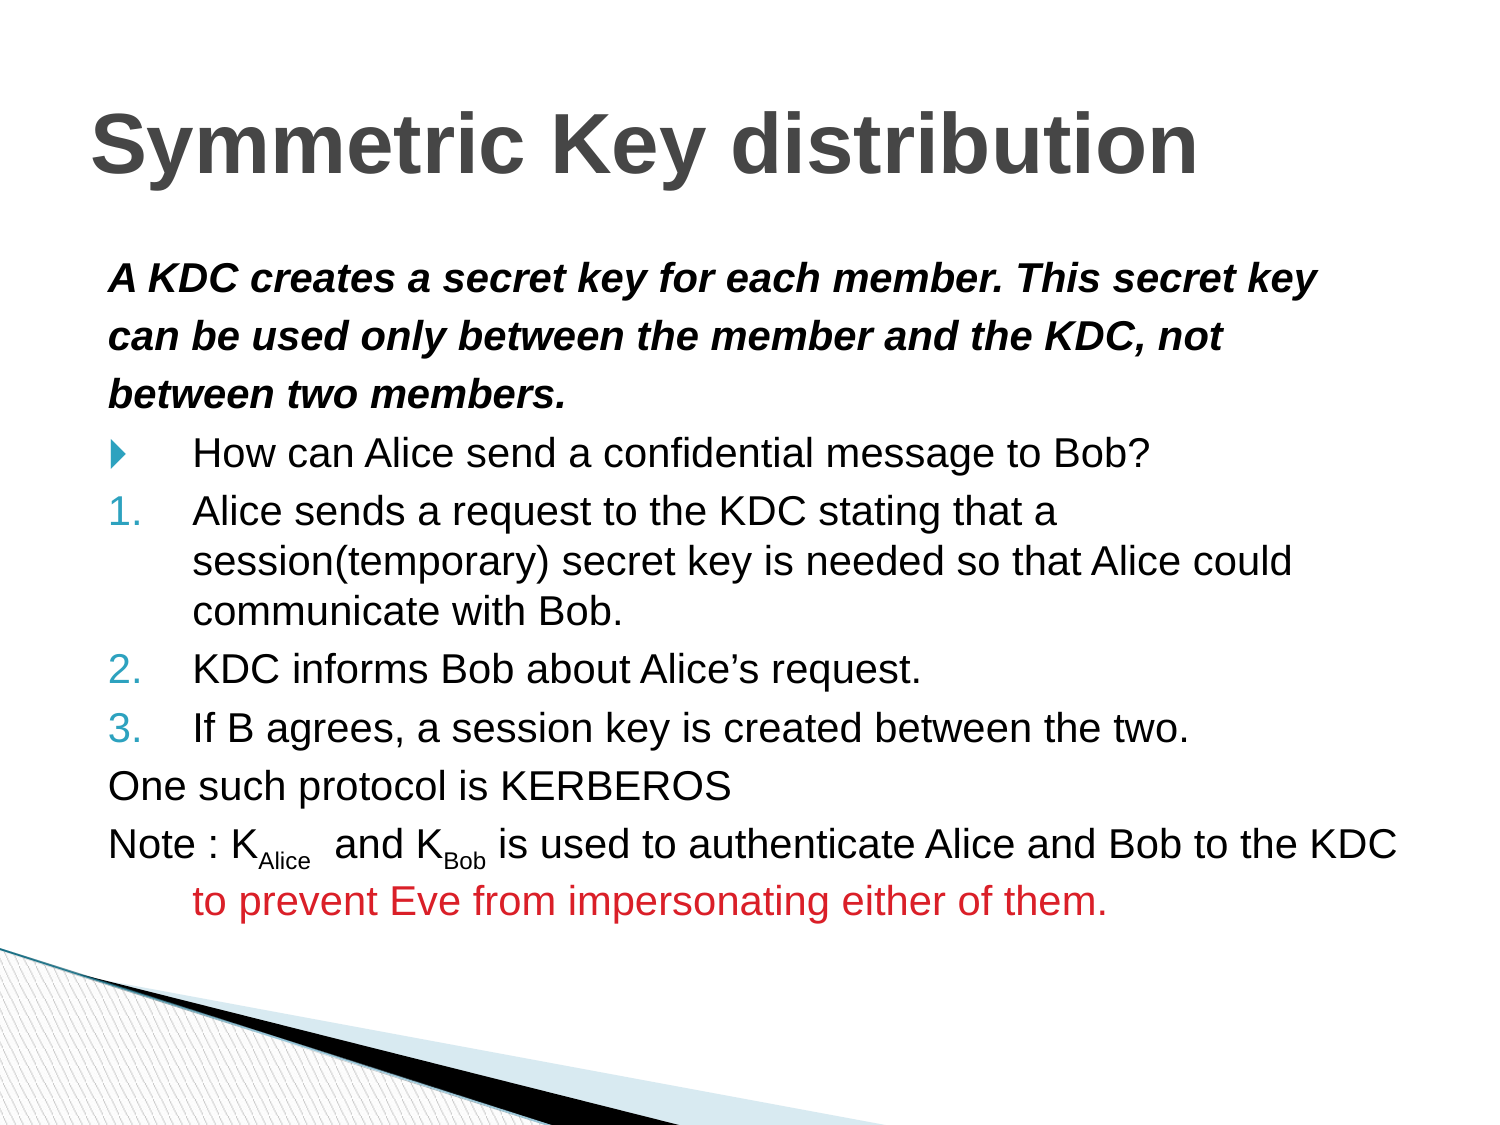

Symmetric Key distribution
A KDC creates a secret key for each member. This secret key
can be used only between the member and the KDC, not
between two members.
How can Alice send a confidential message to Bob?
Alice sends a request to the KDC stating that a session(temporary) secret key is needed so that Alice could communicate with Bob.
KDC informs Bob about Alice’s request.
If B agrees, a session key is created between the two.
One such protocol is KERBEROS
Note : KAlice  and KBob is used to authenticate Alice and Bob to the KDC to prevent Eve from impersonating either of them.